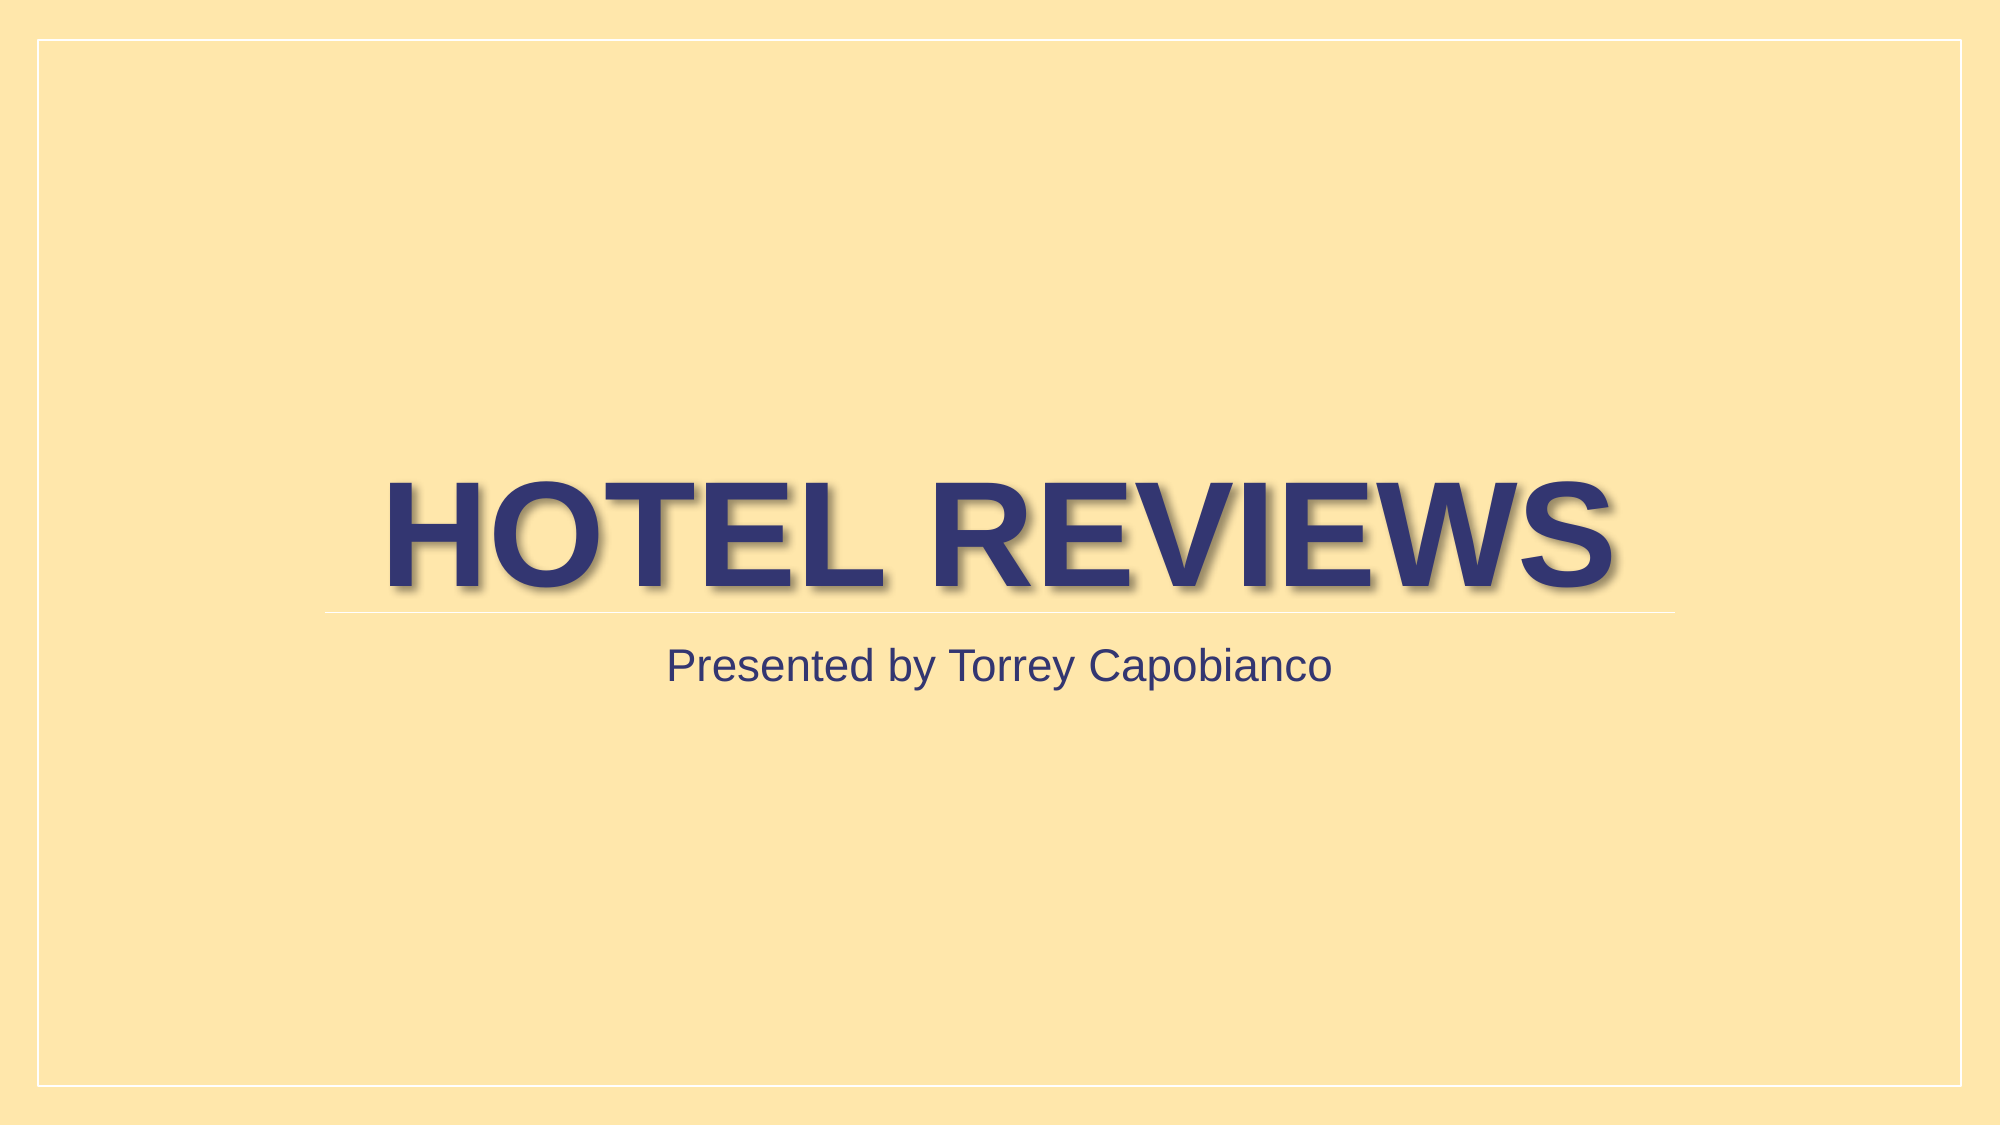

# Hotel Reviews
Presented by Torrey Capobianco